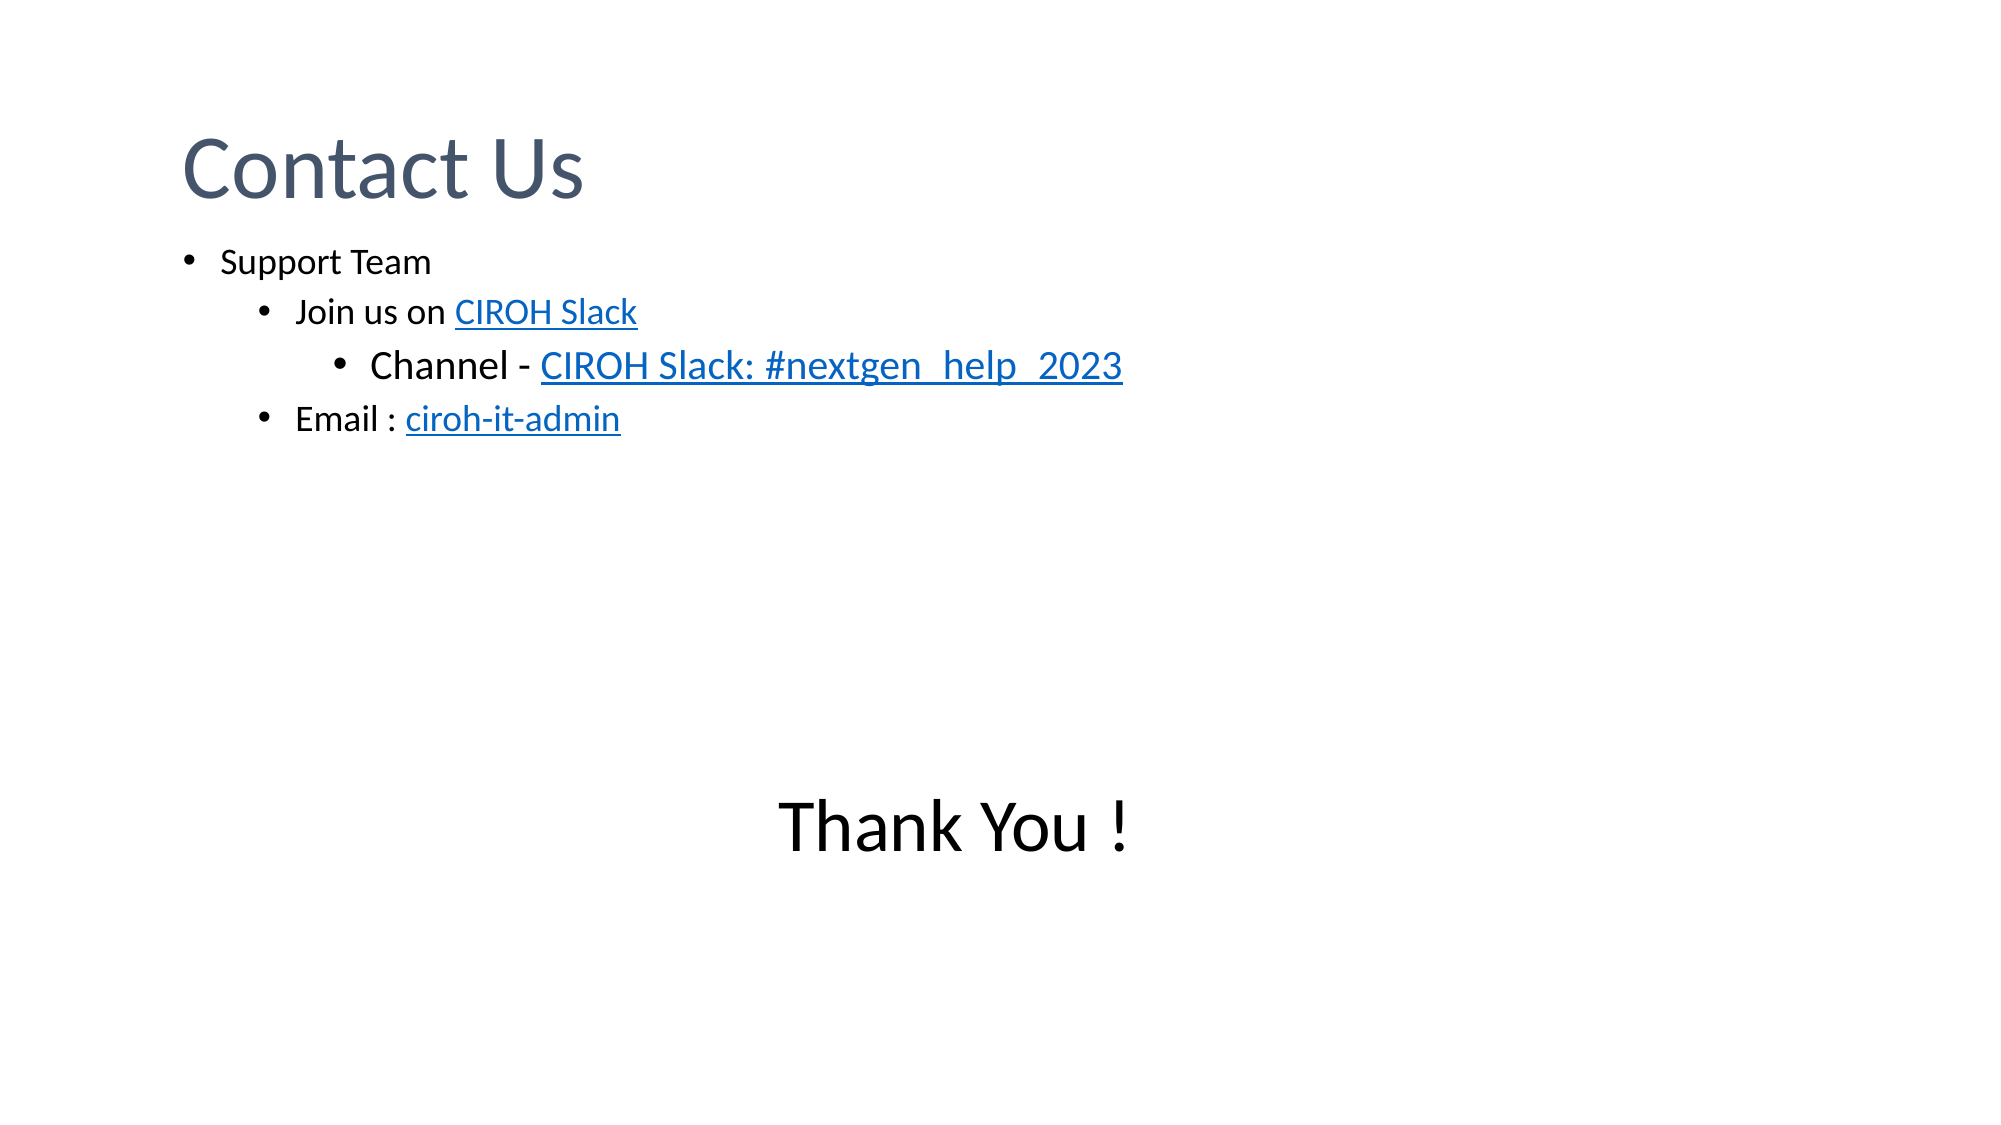

Contact Us
Support Team
Join us on CIROH Slack
Channel - CIROH Slack: #nextgen_help_2023
Email : ciroh-it-admin
Thank You !